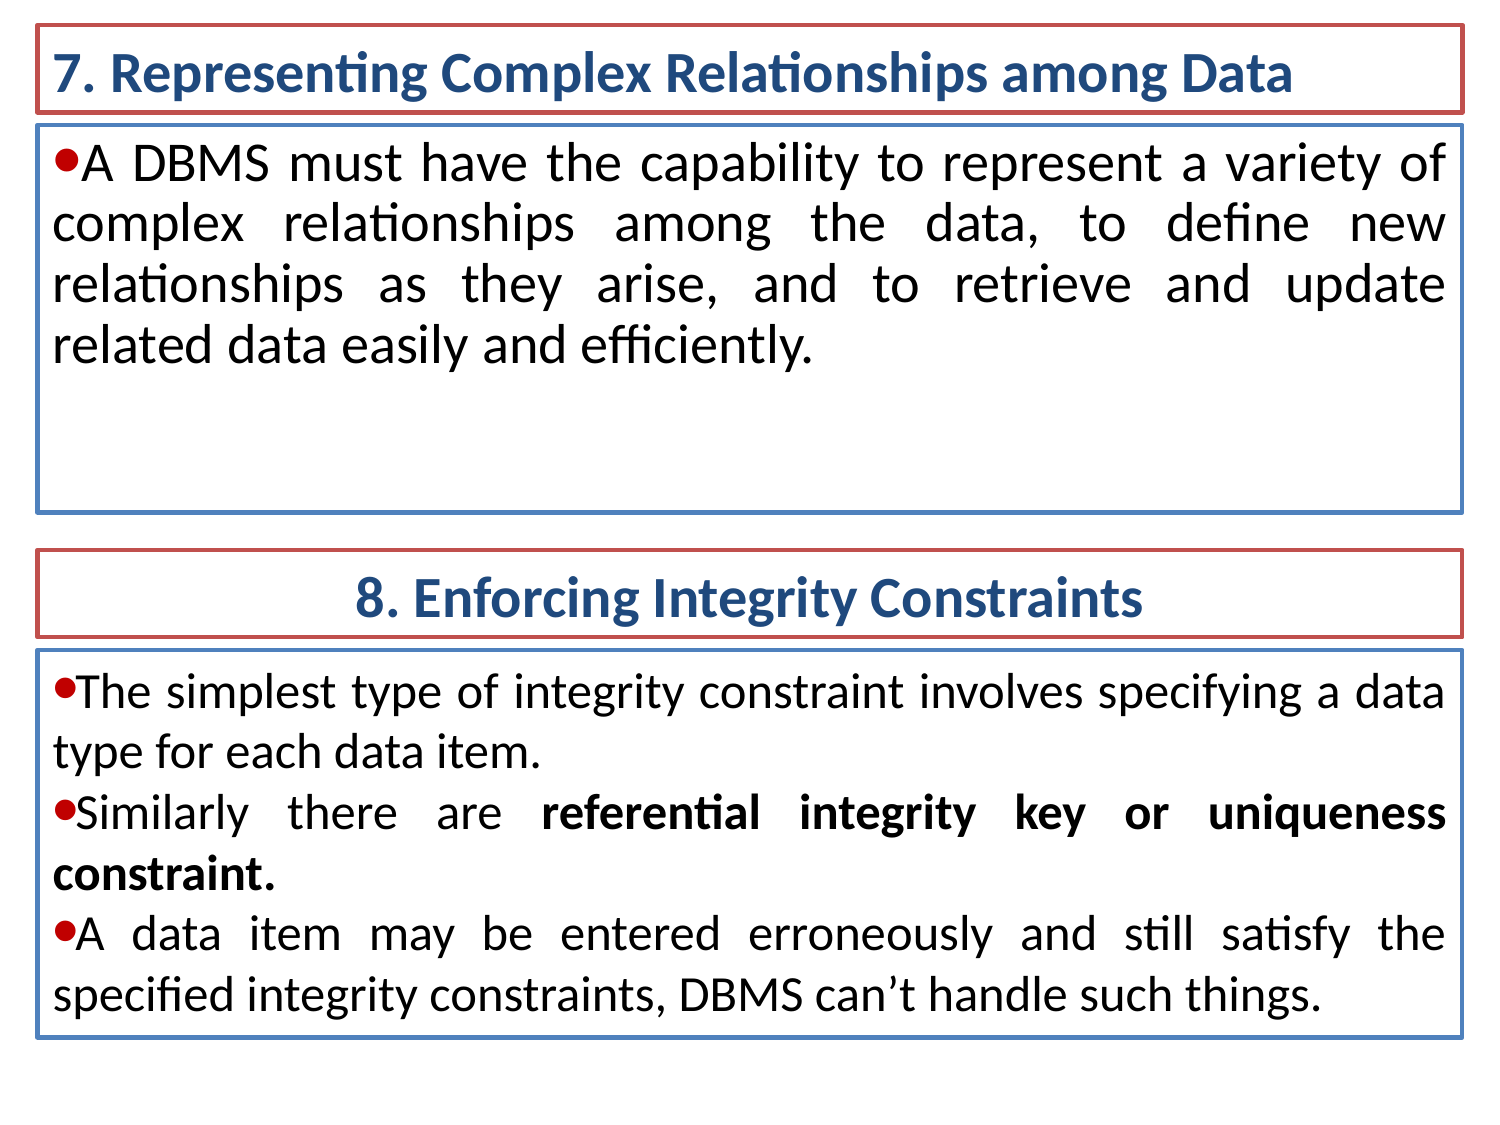

# 7. Representing Complex Relationships among Data
A DBMS must have the capability to represent a variety of complex relationships among the data, to define new relationships as they arise, and to retrieve and update related data easily and efficiently.

8. Enforcing Integrity Constraints
The simplest type of integrity constraint involves specifying a data type for each data item.
Similarly there are referential integrity key or uniqueness constraint.
A data item may be entered erroneously and still satisfy the specified integrity constraints, DBMS can’t handle such things.